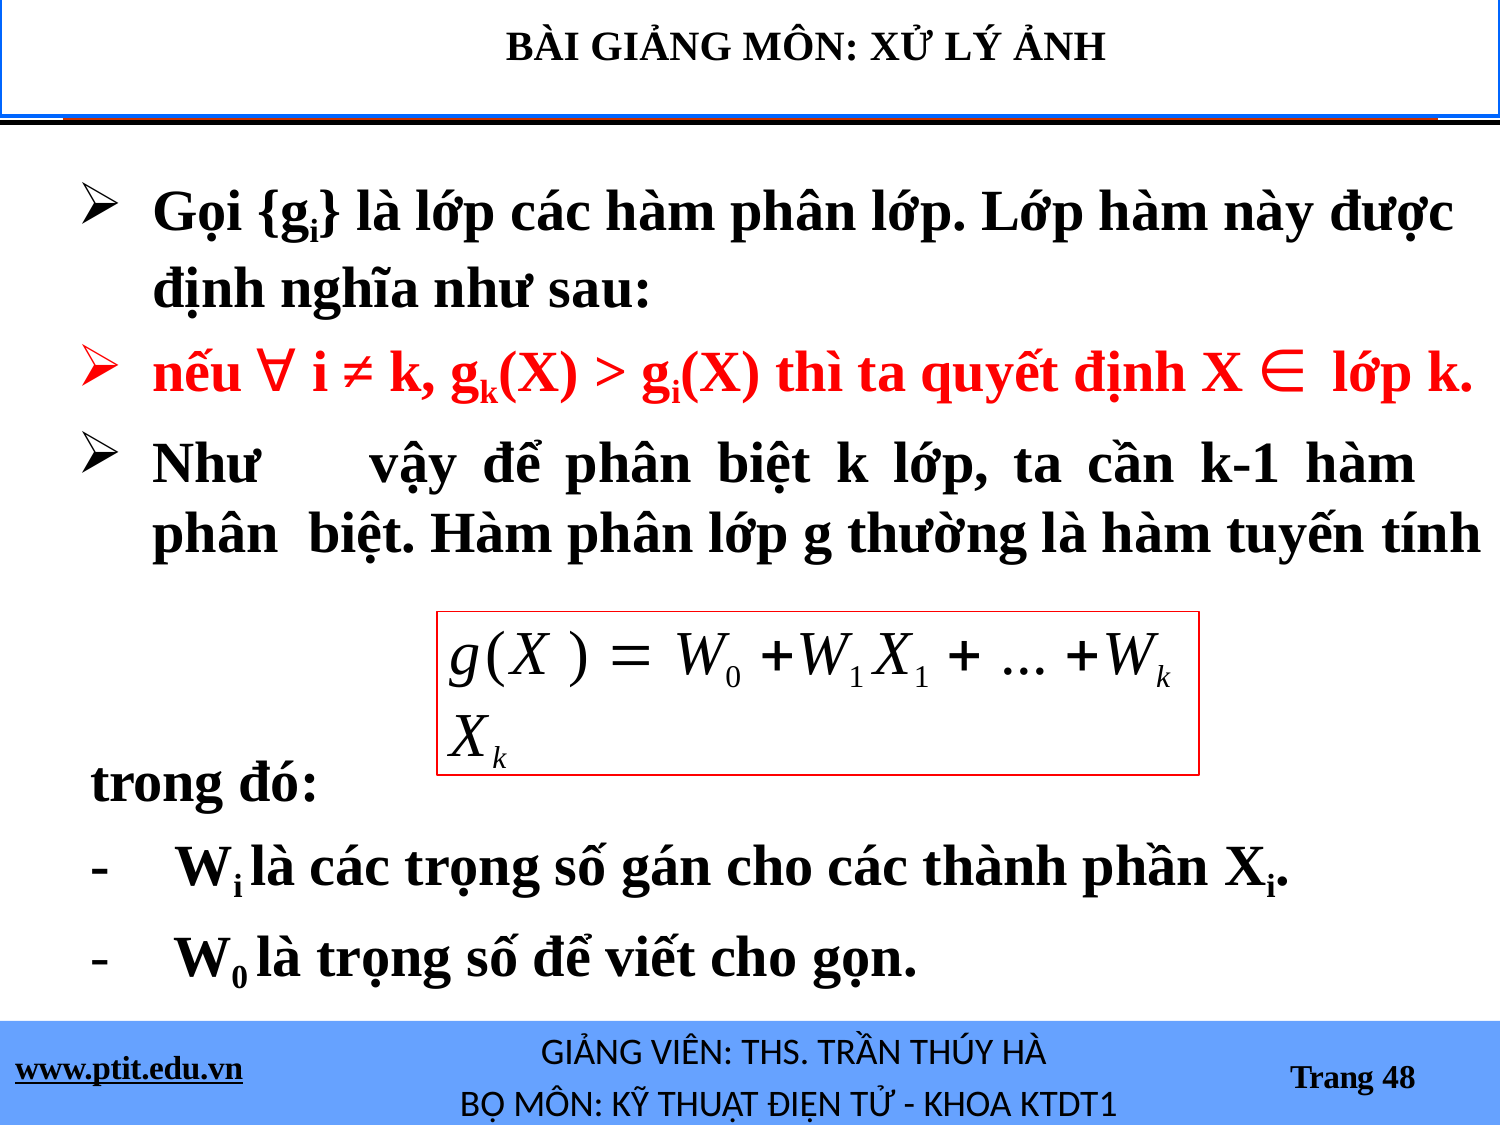

BÀI GIẢNG MÔN: XỬ LÝ ẢNH

Gọi {gi} là lớp các hàm phân lớp. Lớp hàm này được  định nghĩa như sau:
nếu ∀ i ≠ k, gk(X) > gi(X) thì ta quyết định X ∈ lớp k.
Như	vậy	để	phân	biệt	k	lớp,	ta	cần	k-1	hàm	phân  biệt. Hàm phân lớp g thường là hàm tuyến tính
g(X ) = W0 +W1 X1 + ... +Wk Xk
trong đó:
-	Wi là các trọng số gán cho các thành phần Xi.
-	W0 là trọng số để viết cho gọn.

GIẢNG VIÊN: THS. TRẦN THÚY HÀ
BỘ MÔN: KỸ THUẬT ĐIỆN TỬ - KHOA KTDT1
www.ptit.edu.vn
Trang 48